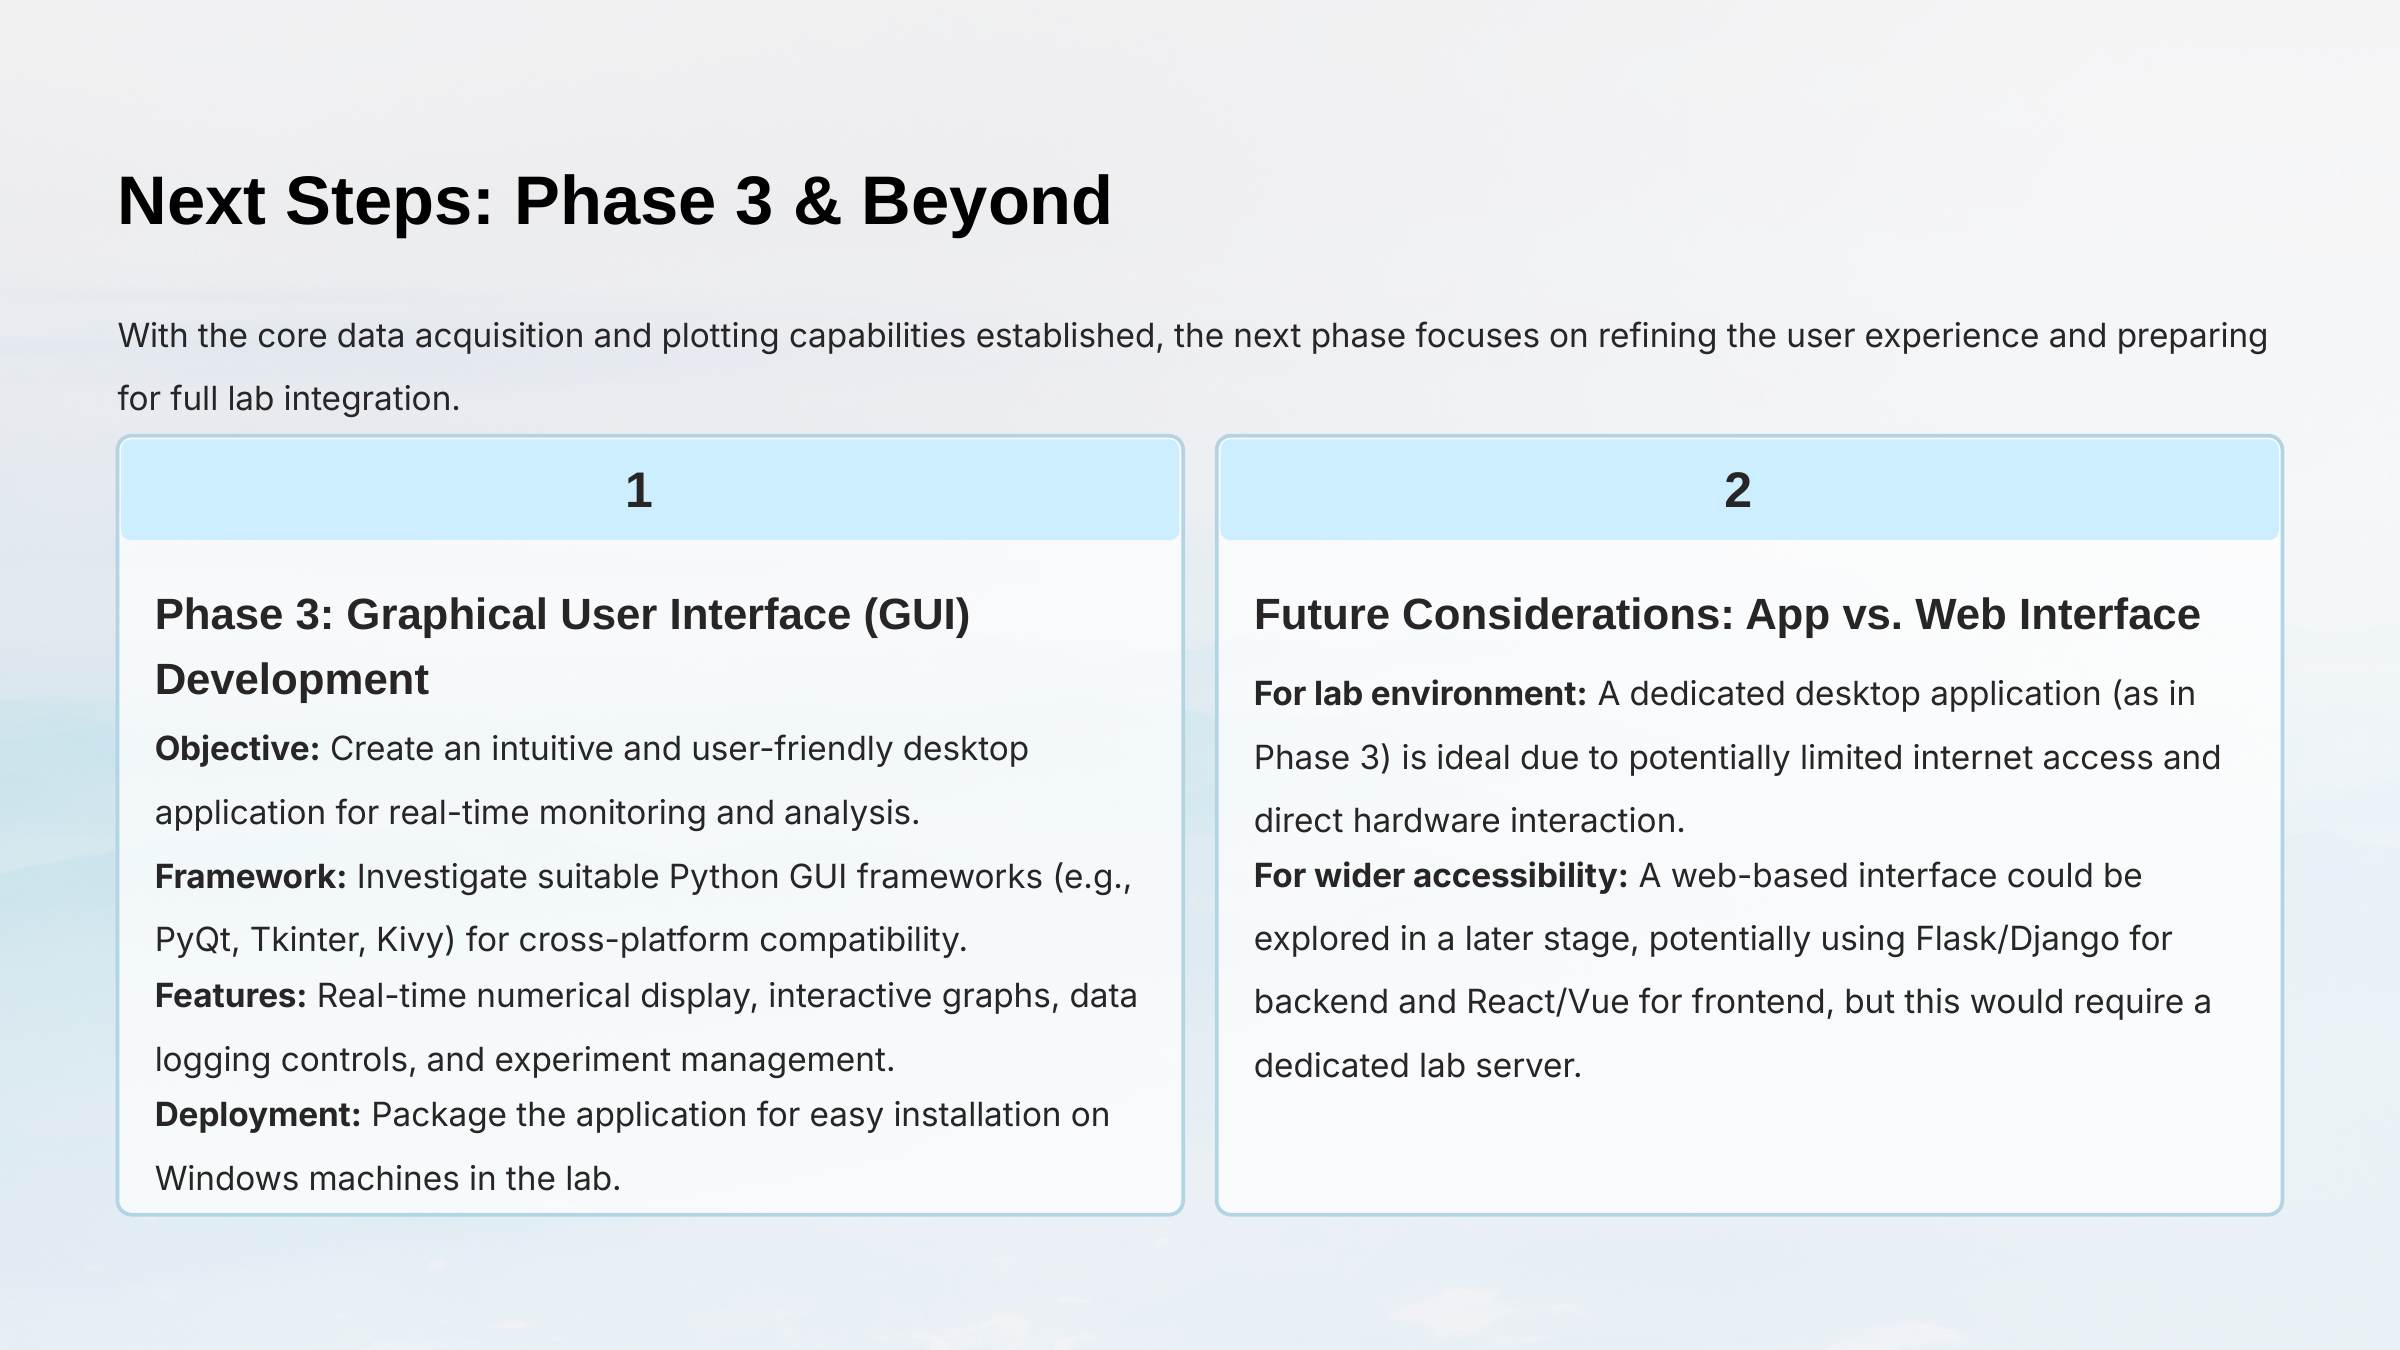

Next Steps: Phase 3 & Beyond
With the core data acquisition and plotting capabilities established, the next phase focuses on refining the user experience and preparing for full lab integration.

1
2
Phase 3: Graphical User Interface (GUI) Development
Future Considerations: App vs. Web Interface
For lab environment: A dedicated desktop application (as in Phase 3) is ideal due to potentially limited internet access and direct hardware interaction.
Objective: Create an intuitive and user-friendly desktop application for real-time monitoring and analysis.
For wider accessibility: A web-based interface could be explored in a later stage, potentially using Flask/Django for backend and React/Vue for frontend, but this would require a dedicated lab server.
Framework: Investigate suitable Python GUI frameworks (e.g., PyQt, Tkinter, Kivy) for cross-platform compatibility.
Features: Real-time numerical display, interactive graphs, data logging controls, and experiment management.
Deployment: Package the application for easy installation on Windows machines in the lab.